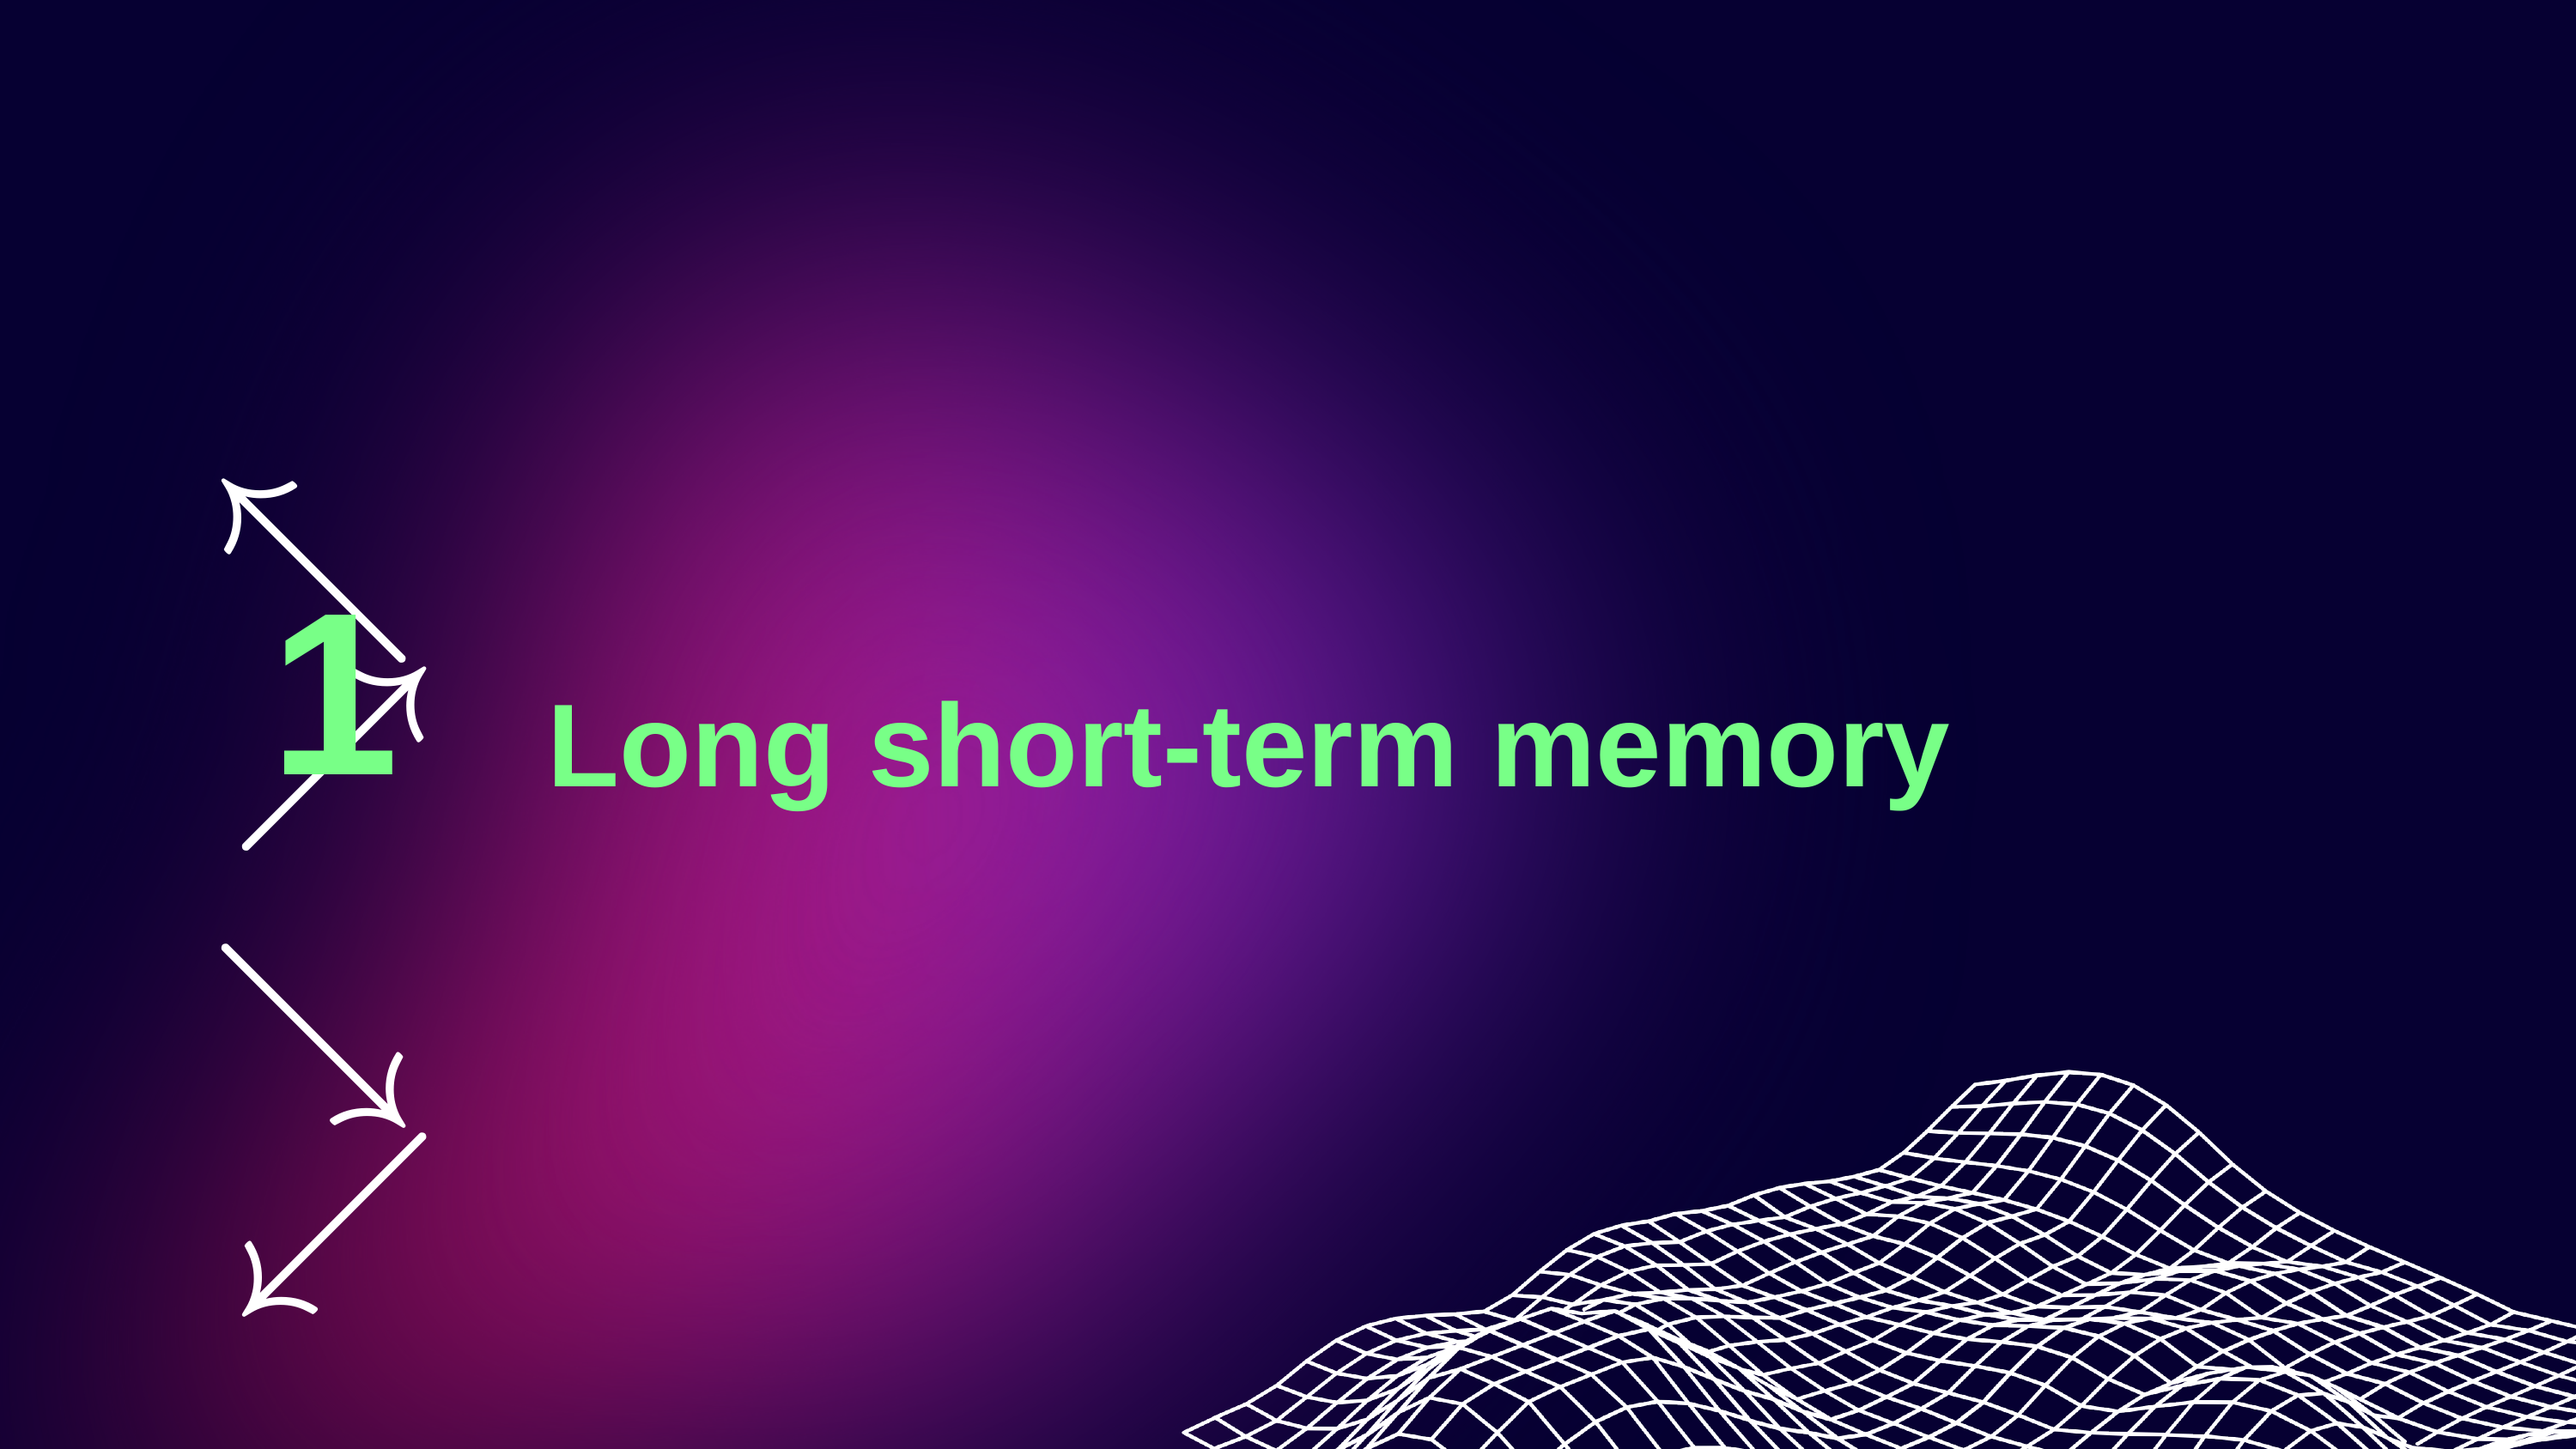

↖  ↗

↘  ↙
Long short-term memory
1